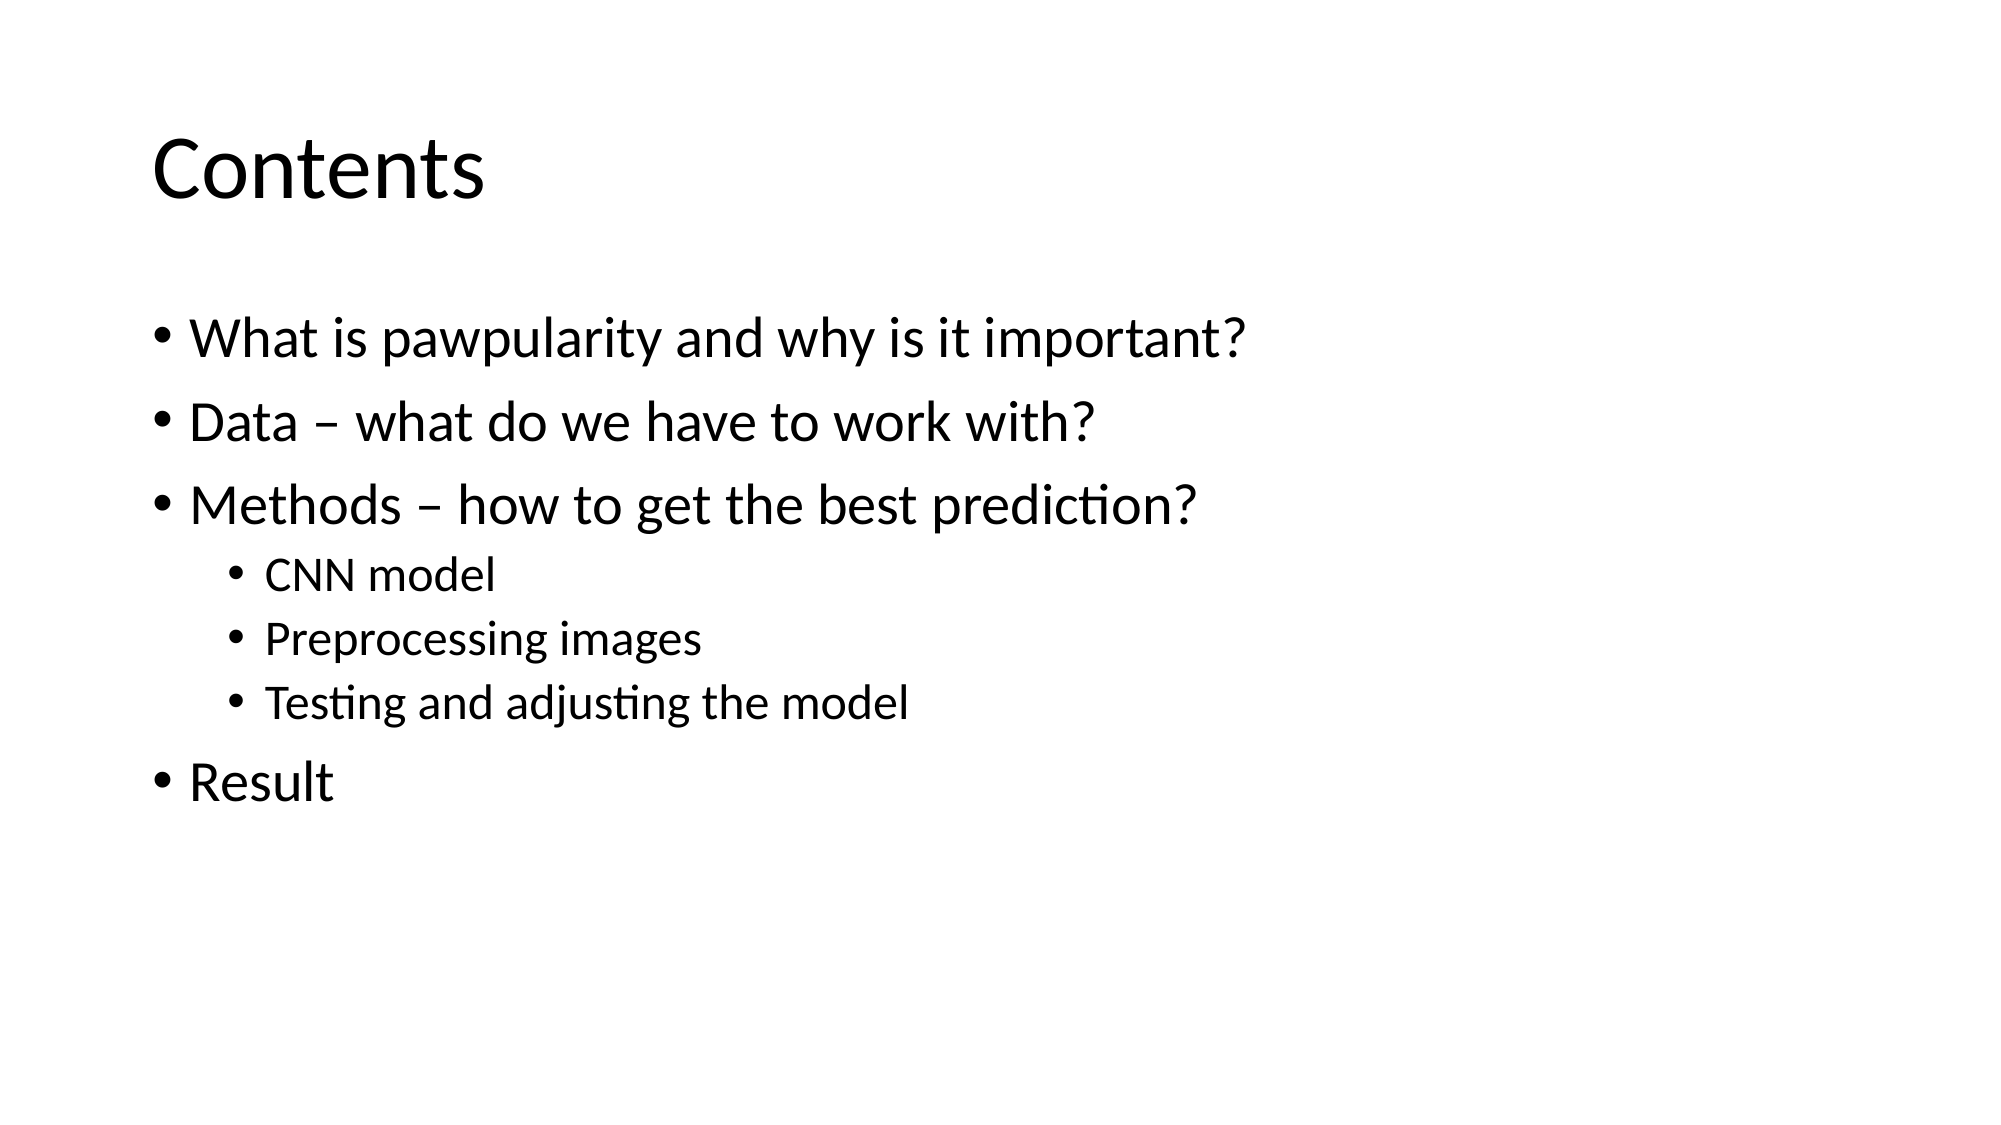

# Contents
What is pawpularity and why is it important?
Data – what do we have to work with?
Methods – how to get the best prediction?
CNN model
Preprocessing images
Testing and adjusting the model
Result